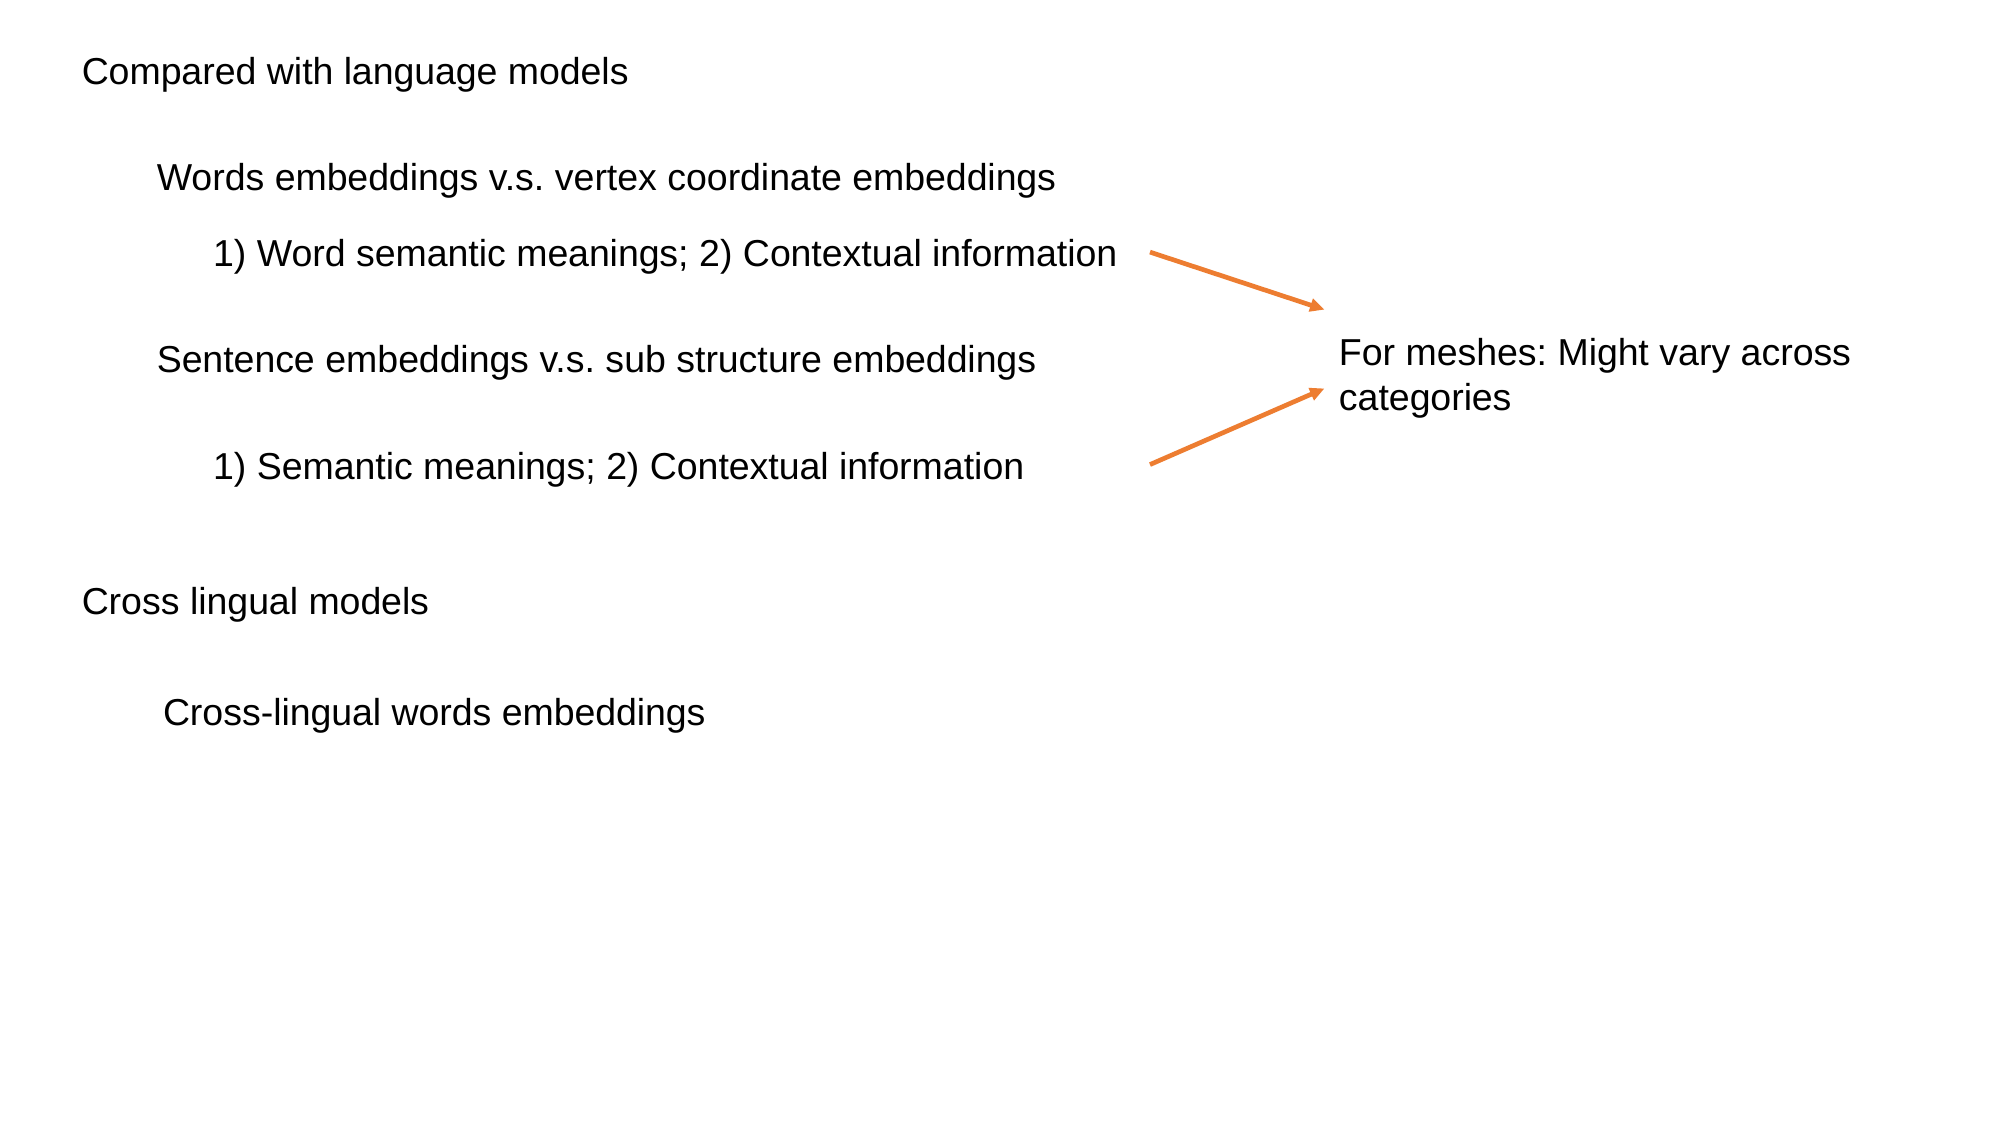

Compared with language models
Words embeddings v.s. vertex coordinate embeddings
1) Word semantic meanings; 2) Contextual information
For meshes: Might vary across categories
Sentence embeddings v.s. sub structure embeddings
1) Semantic meanings; 2) Contextual information
Cross lingual models
Cross-lingual words embeddings